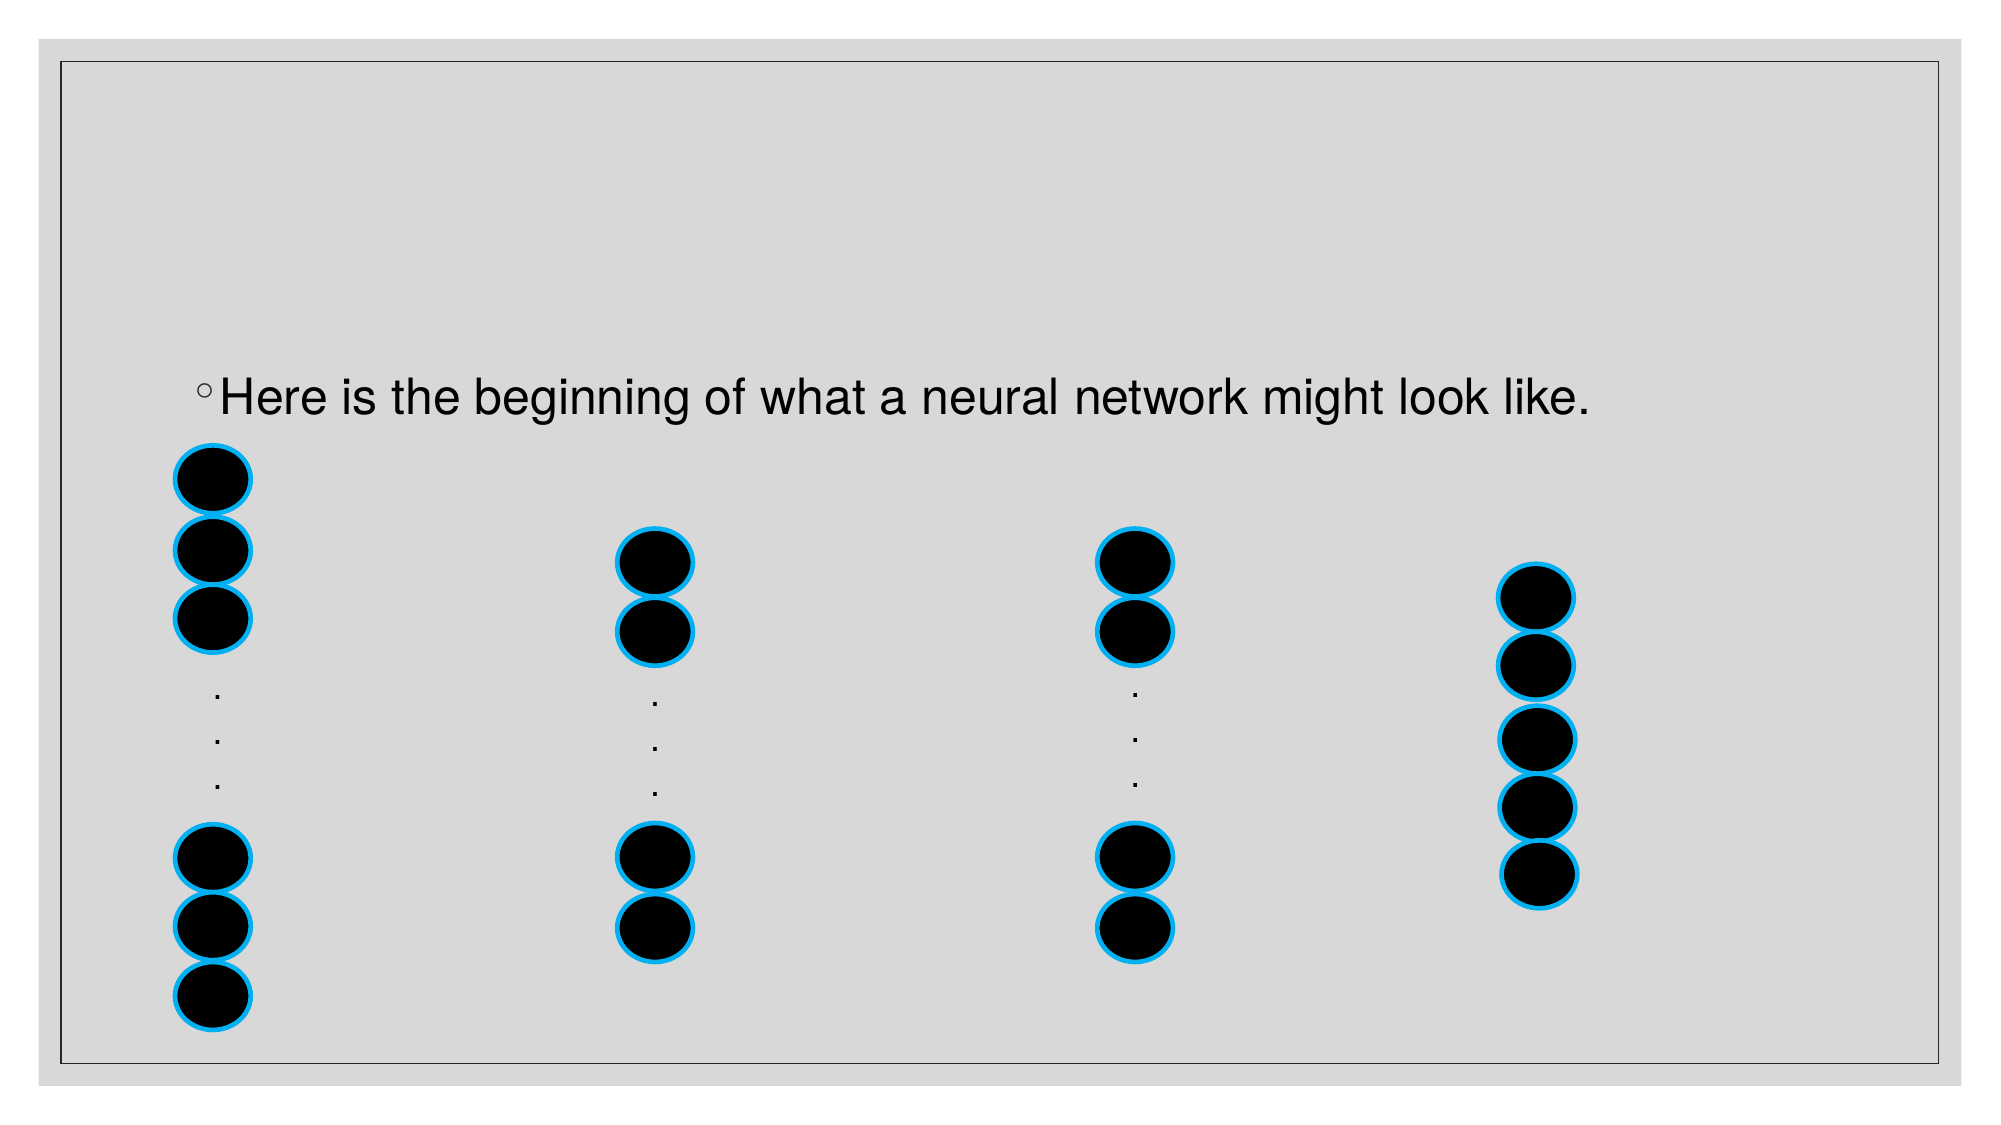

#
Here is the beginning of what a neural network might look like.

.
.
.

.
.
.

.
.
.